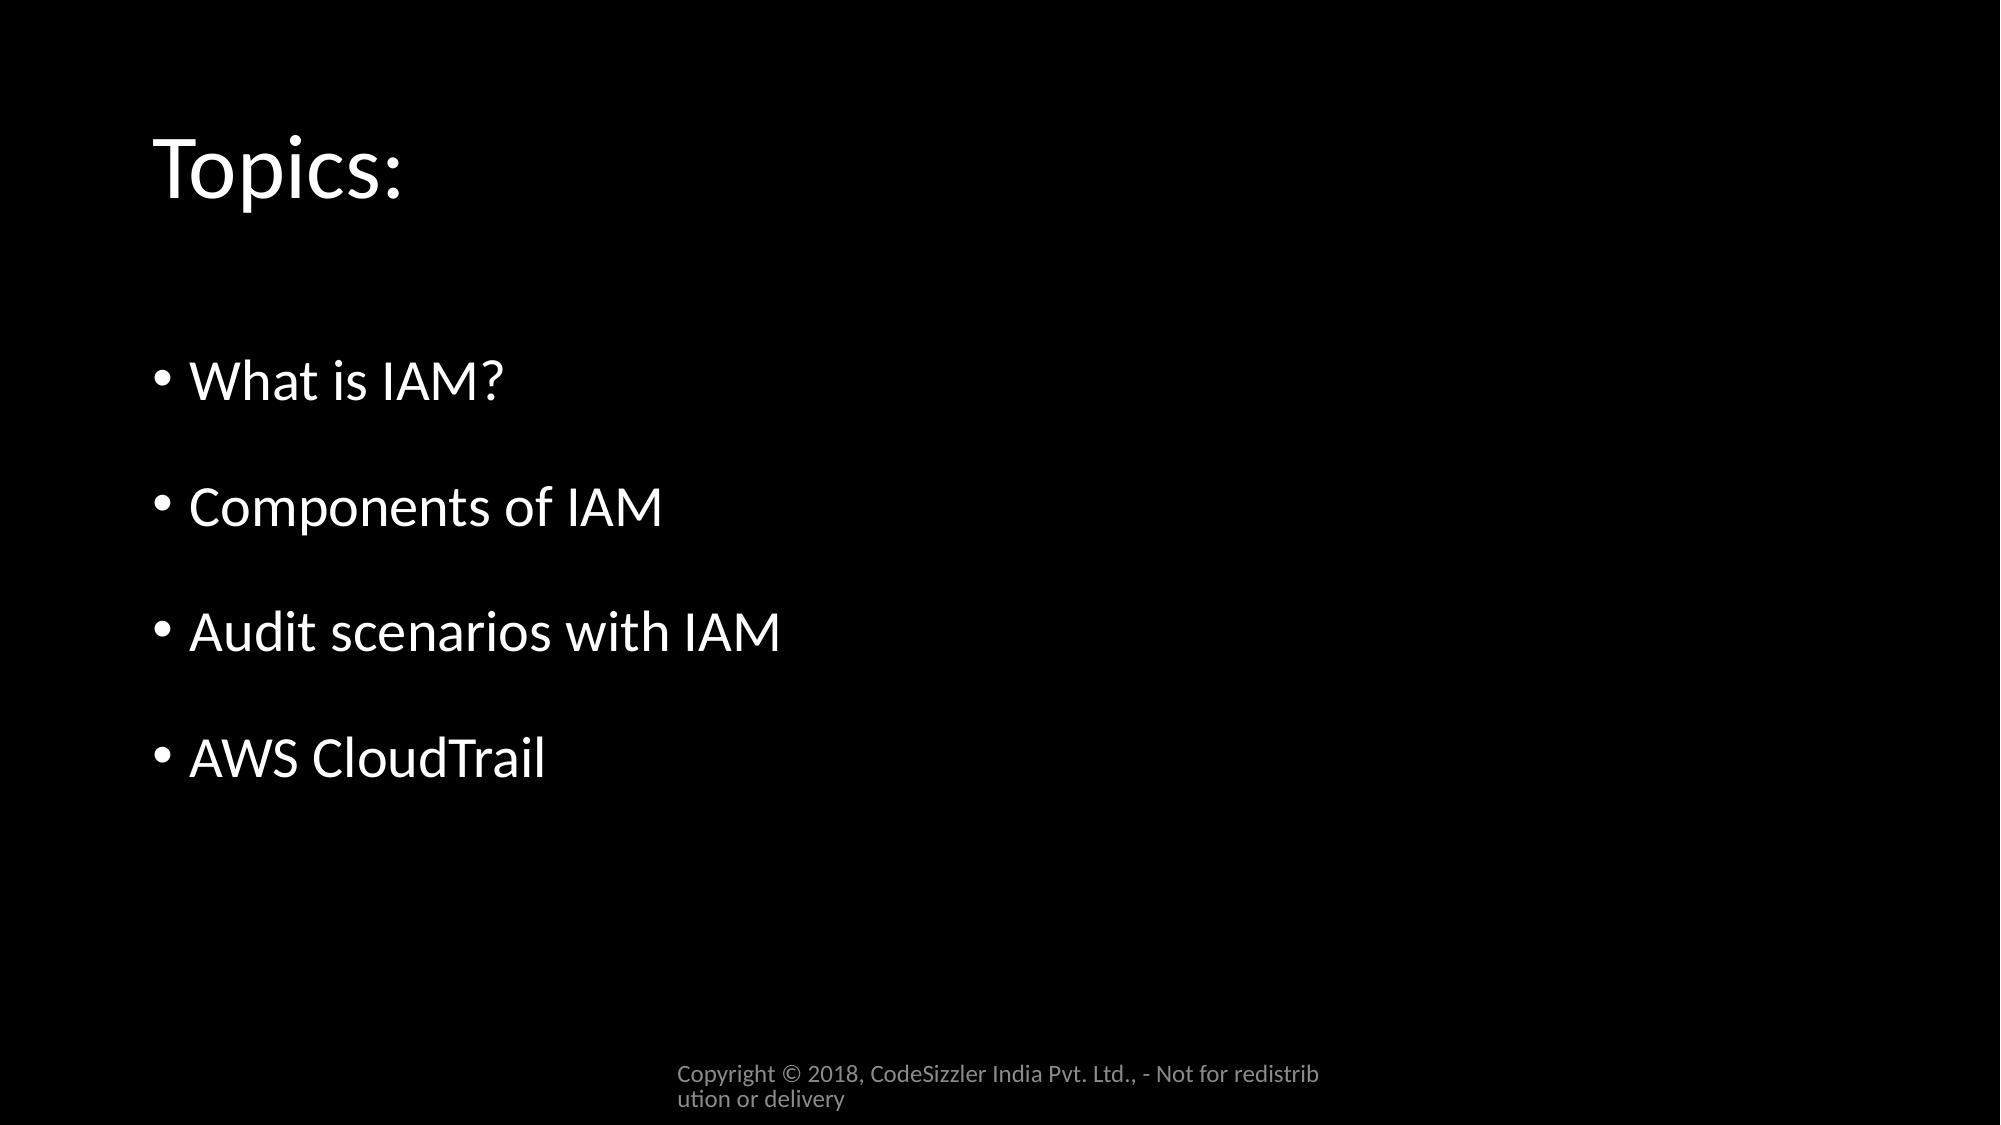

# Topics:
What is IAM?
Components of IAM
Audit scenarios with IAM
AWS CloudTrail
Copyright © 2018, CodeSizzler India Pvt. Ltd., - Not for redistribution or delivery